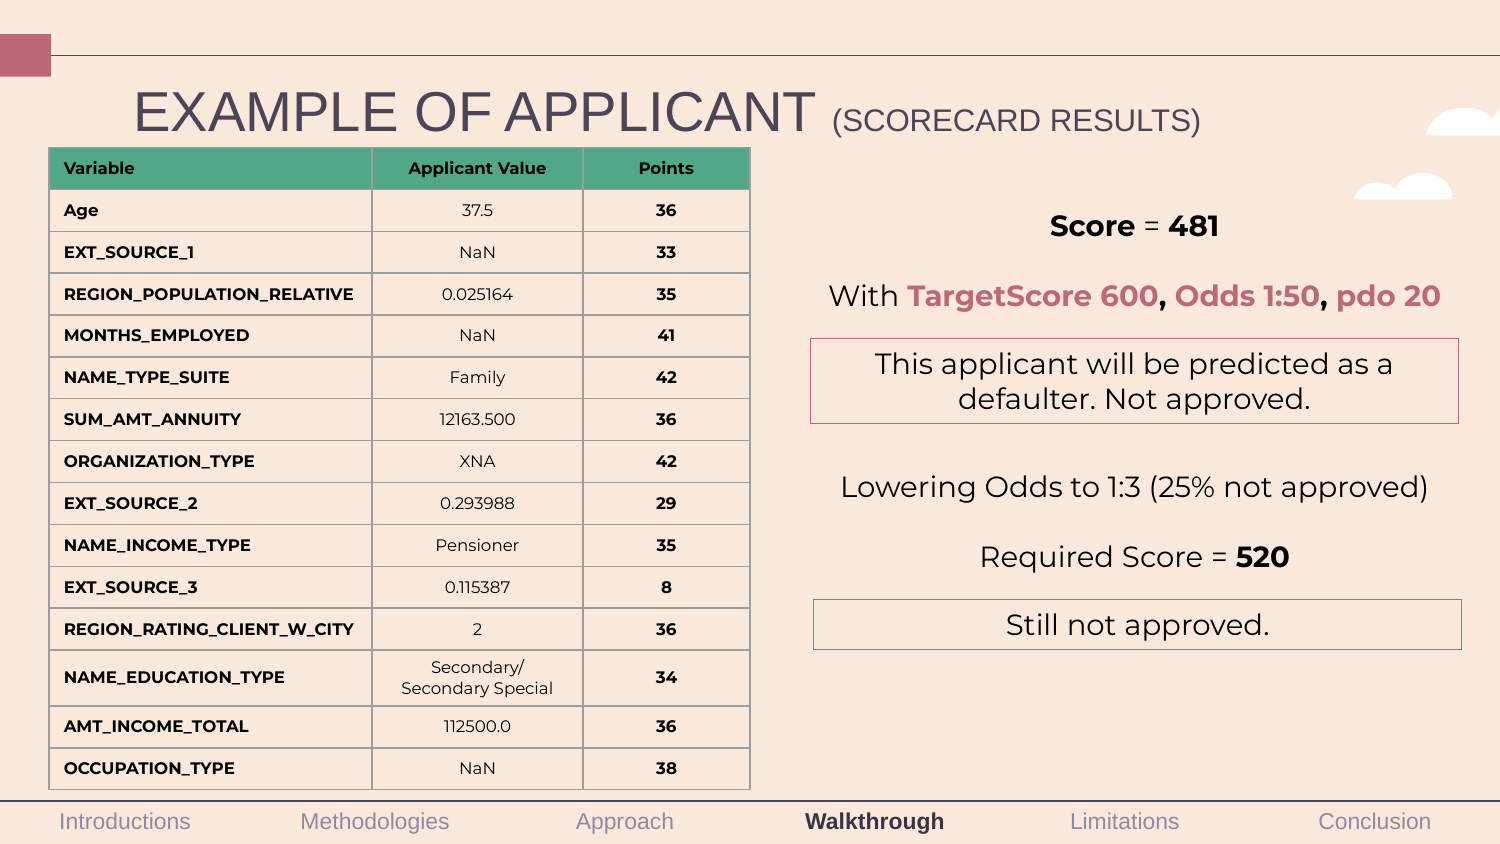

# EXAMPLE OF APPLICANT (SCORECARD RESULTS)
| Variable | Applicant Value | Points |
| --- | --- | --- |
| Age | 37.5 | 36 |
| EXT\_SOURCE\_1 | NaN | 33 |
| REGION\_POPULATION\_RELATIVE | 0.025164 | 35 |
| MONTHS\_EMPLOYED | NaN | 41 |
| NAME\_TYPE\_SUITE | Family | 42 |
| SUM\_AMT\_ANNUITY | 12163.500 | 36 |
| ORGANIZATION\_TYPE | XNA | 42 |
| EXT\_SOURCE\_2 | 0.293988 | 29 |
| NAME\_INCOME\_TYPE | Pensioner | 35 |
| EXT\_SOURCE\_3 | 0.115387 | 8 |
| REGION\_RATING\_CLIENT\_W\_CITY | 2 | 36 |
| NAME\_EDUCATION\_TYPE | Secondary/ Secondary Special | 34 |
| AMT\_INCOME\_TOTAL | 112500.0 | 36 |
| OCCUPATION\_TYPE | NaN | 38 |
Score = 481

With TargetScore 600, Odds 1:50, pdo 20
This applicant will be predicted as a defaulter. Not approved.
Lowering Odds to 1:3 (25% not approved)

Required Score = 520
Still not approved.